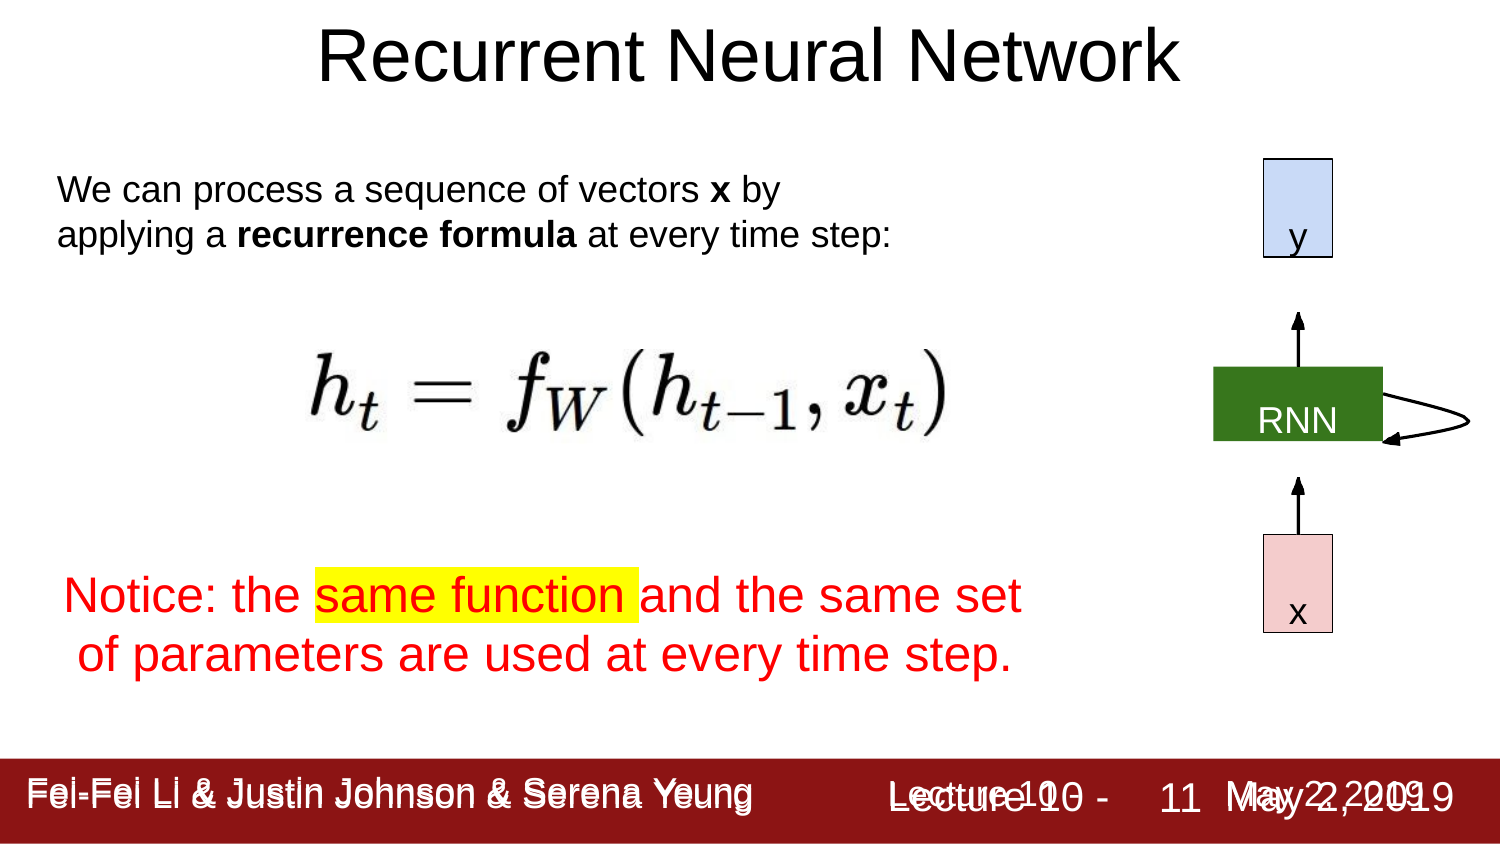

# Recurrent Neural Network

y
We can process a sequence of vectors x by  applying a recurrence formula at every time step:

RNN

x
Notice: the same function and the same set  of parameters are used at every time step.
Lecture 10 -
May 2, 2019
Fei-Fei Li & Justin Johnson & Serena Yeung
11
Fei-Fei Li & Justin Johnson & Serena Yeung	Lecture 10 -	May 2, 2019